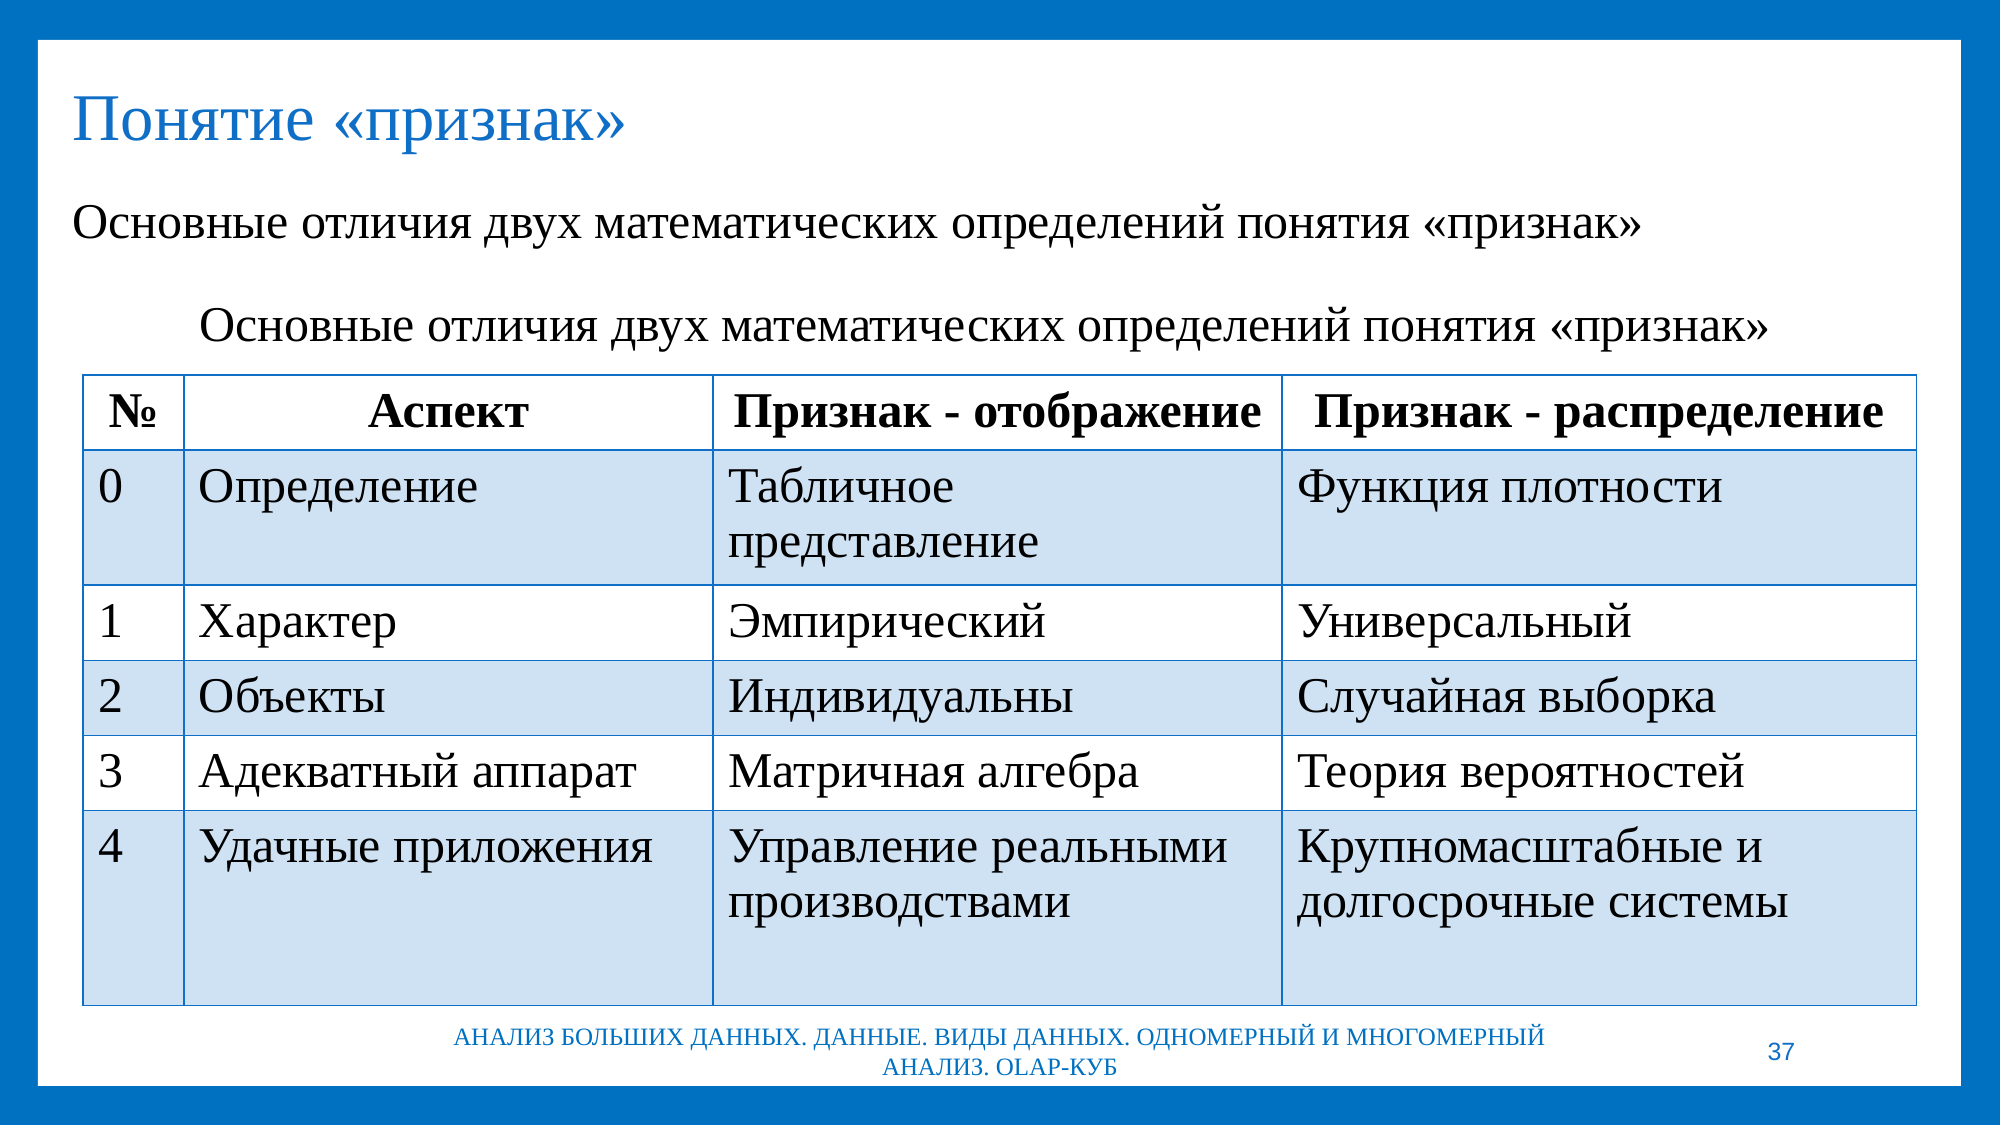

# Понятие «признак»
Основные отличия двух математических определений понятия «признак»
Основные отличия двух математических определений понятия «признак»
| № | Аспект | Признак - отображение | Признак - распределение |
| --- | --- | --- | --- |
| 0 | Определение | Табличное представление | Функция плотности |
| 1 | Характер | Эмпирический | Универсальный |
| 2 | Объекты | Индивидуальны | Случайная выборка |
| 3 | Адекватный аппарат | Матричная алгебра | Теория вероятностей |
| 4 | Удачные приложения | Управление реальными производствами | Крупномасштабные и долгосрочные системы |
АНАЛИЗ БОЛЬШИХ ДАННЫХ. ДАННЫЕ. ВИДЫ ДАННЫХ. ОДНОМЕРНЫЙ И МНОГОМЕРНЫЙ АНАЛИЗ. OLAP-КУБ
37